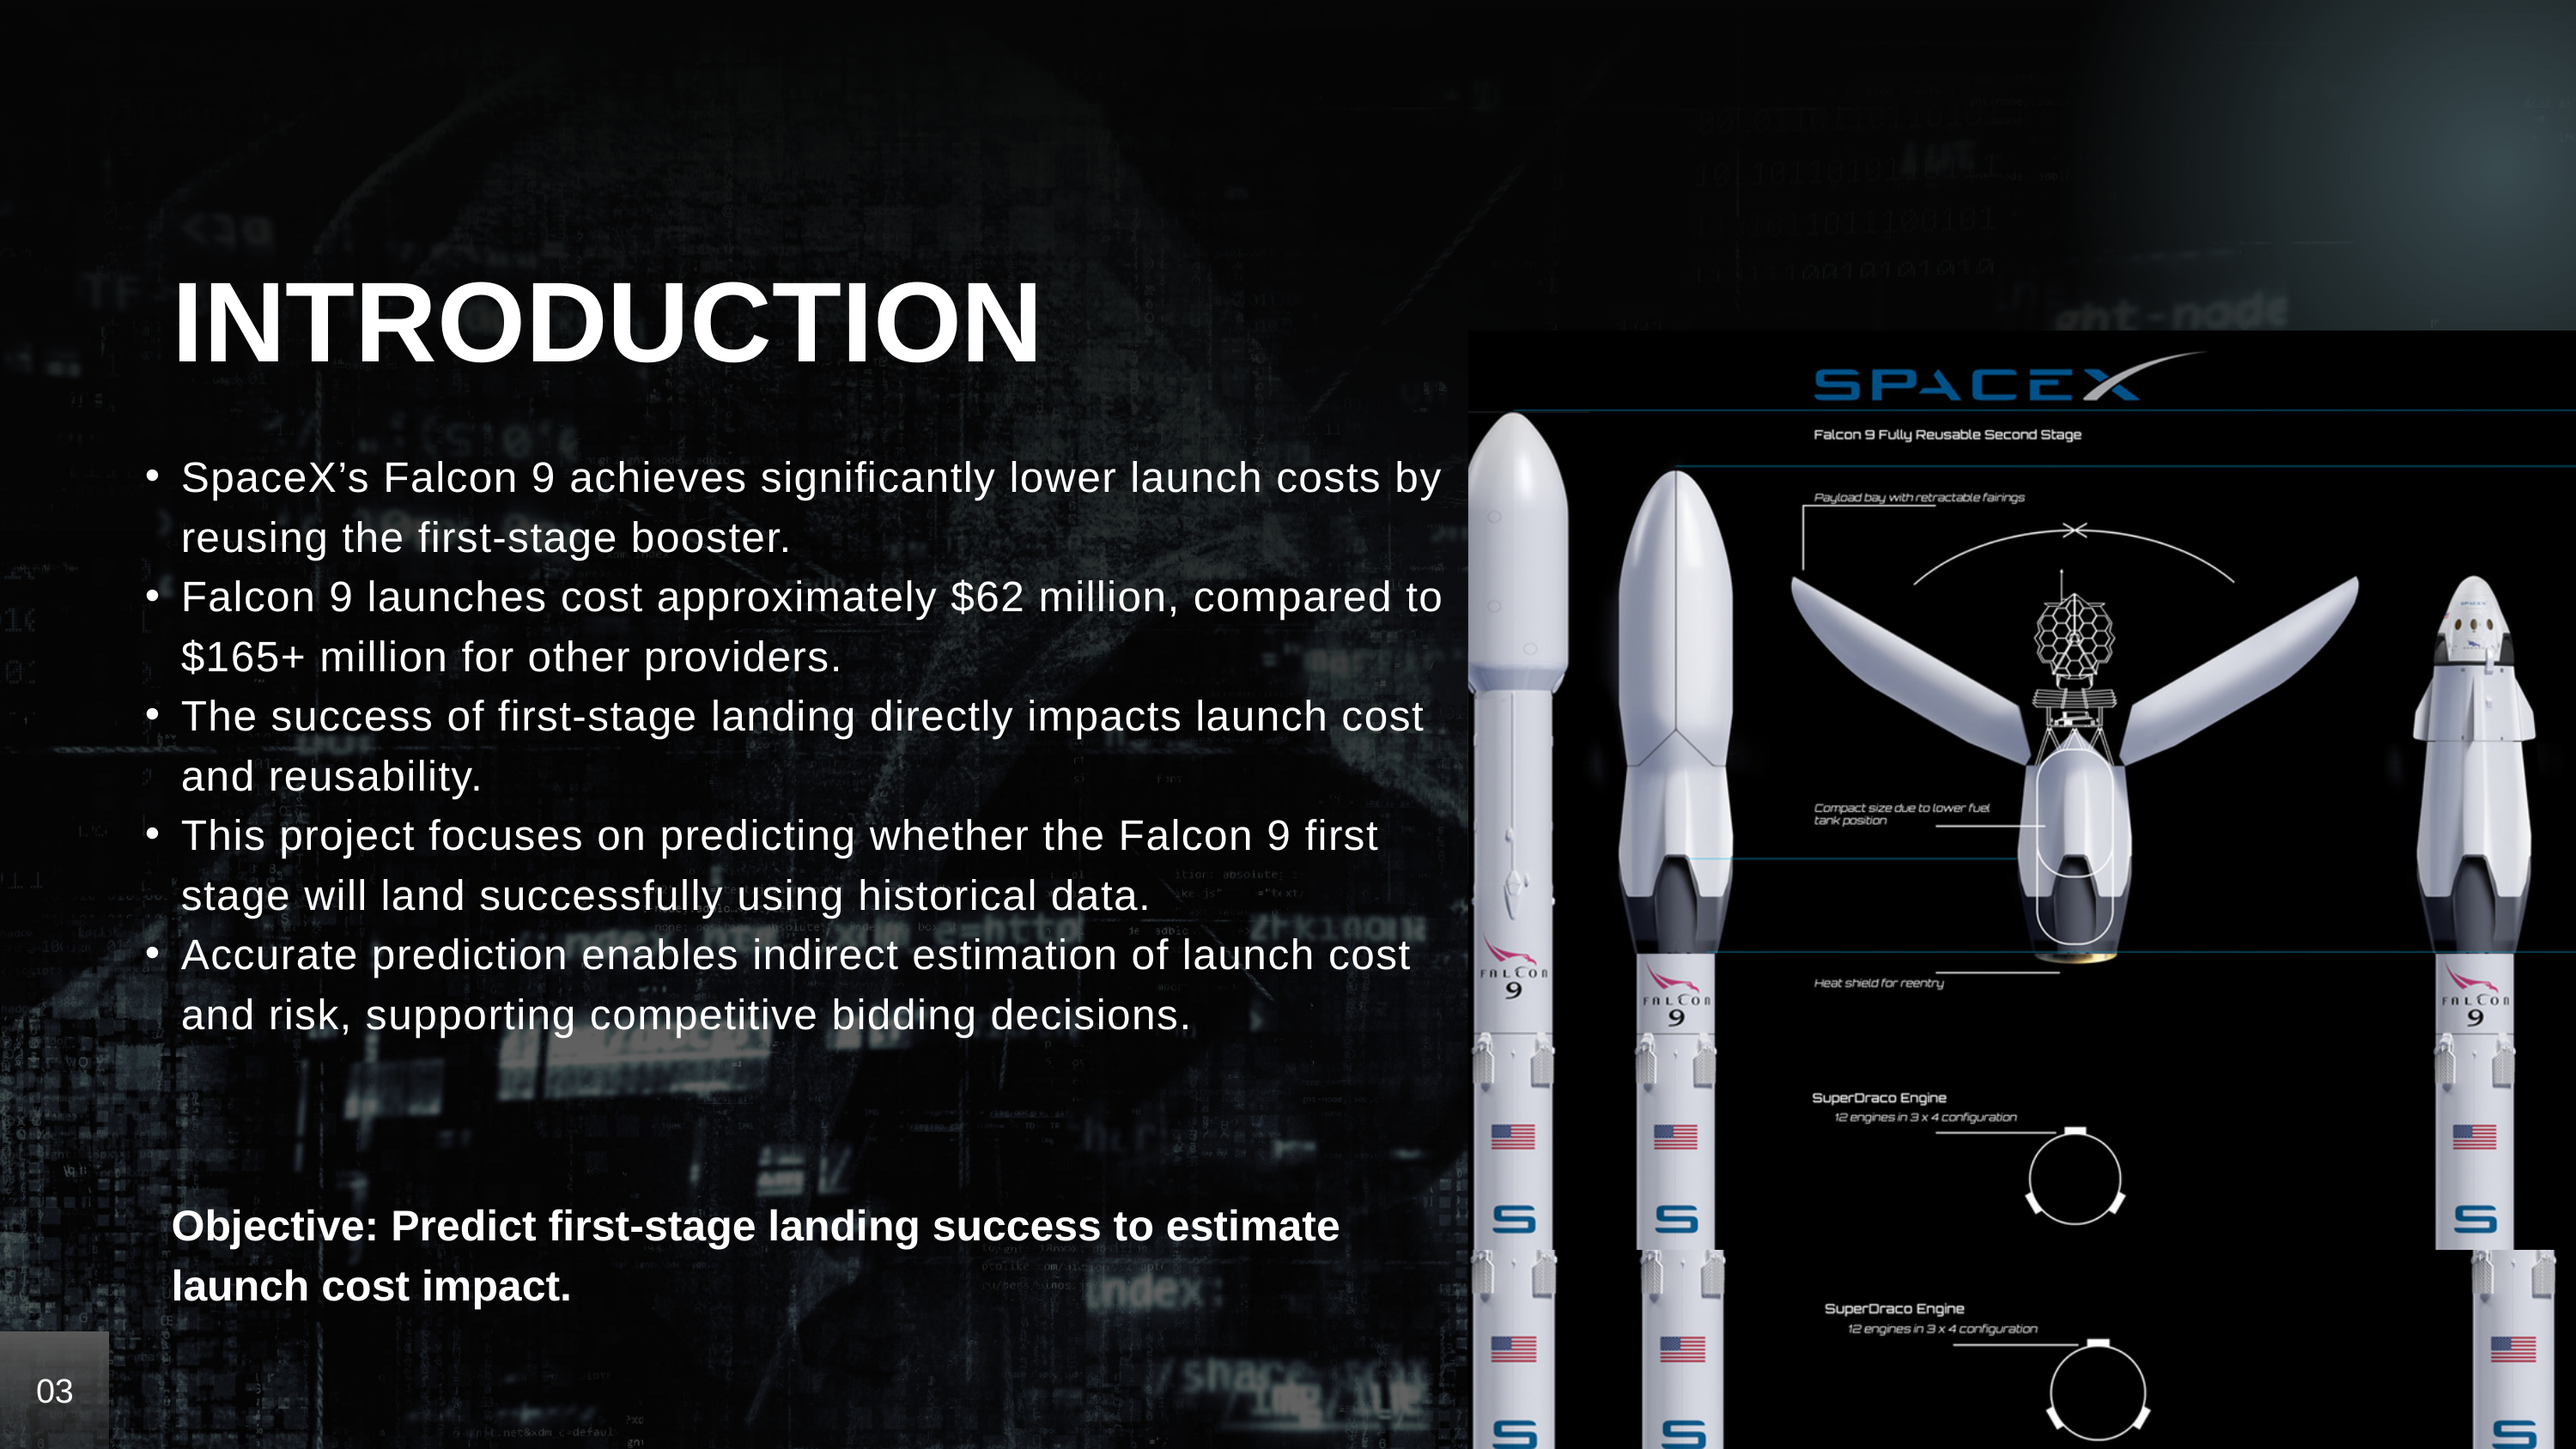

INTRODUCTION

SpaceX’s Falcon 9 achieves significantly lower launch costs by reusing the first-stage booster.
Falcon 9 launches cost approximately $62 million, compared to $165+ million for other providers.
The success of first-stage landing directly impacts launch cost and reusability.
This project focuses on predicting whether the Falcon 9 first stage will land successfully using historical data.
Accurate prediction enables indirect estimation of launch cost and risk, supporting competitive bidding decisions.

Objective: Predict first-stage landing success to estimate launch cost impact.

03